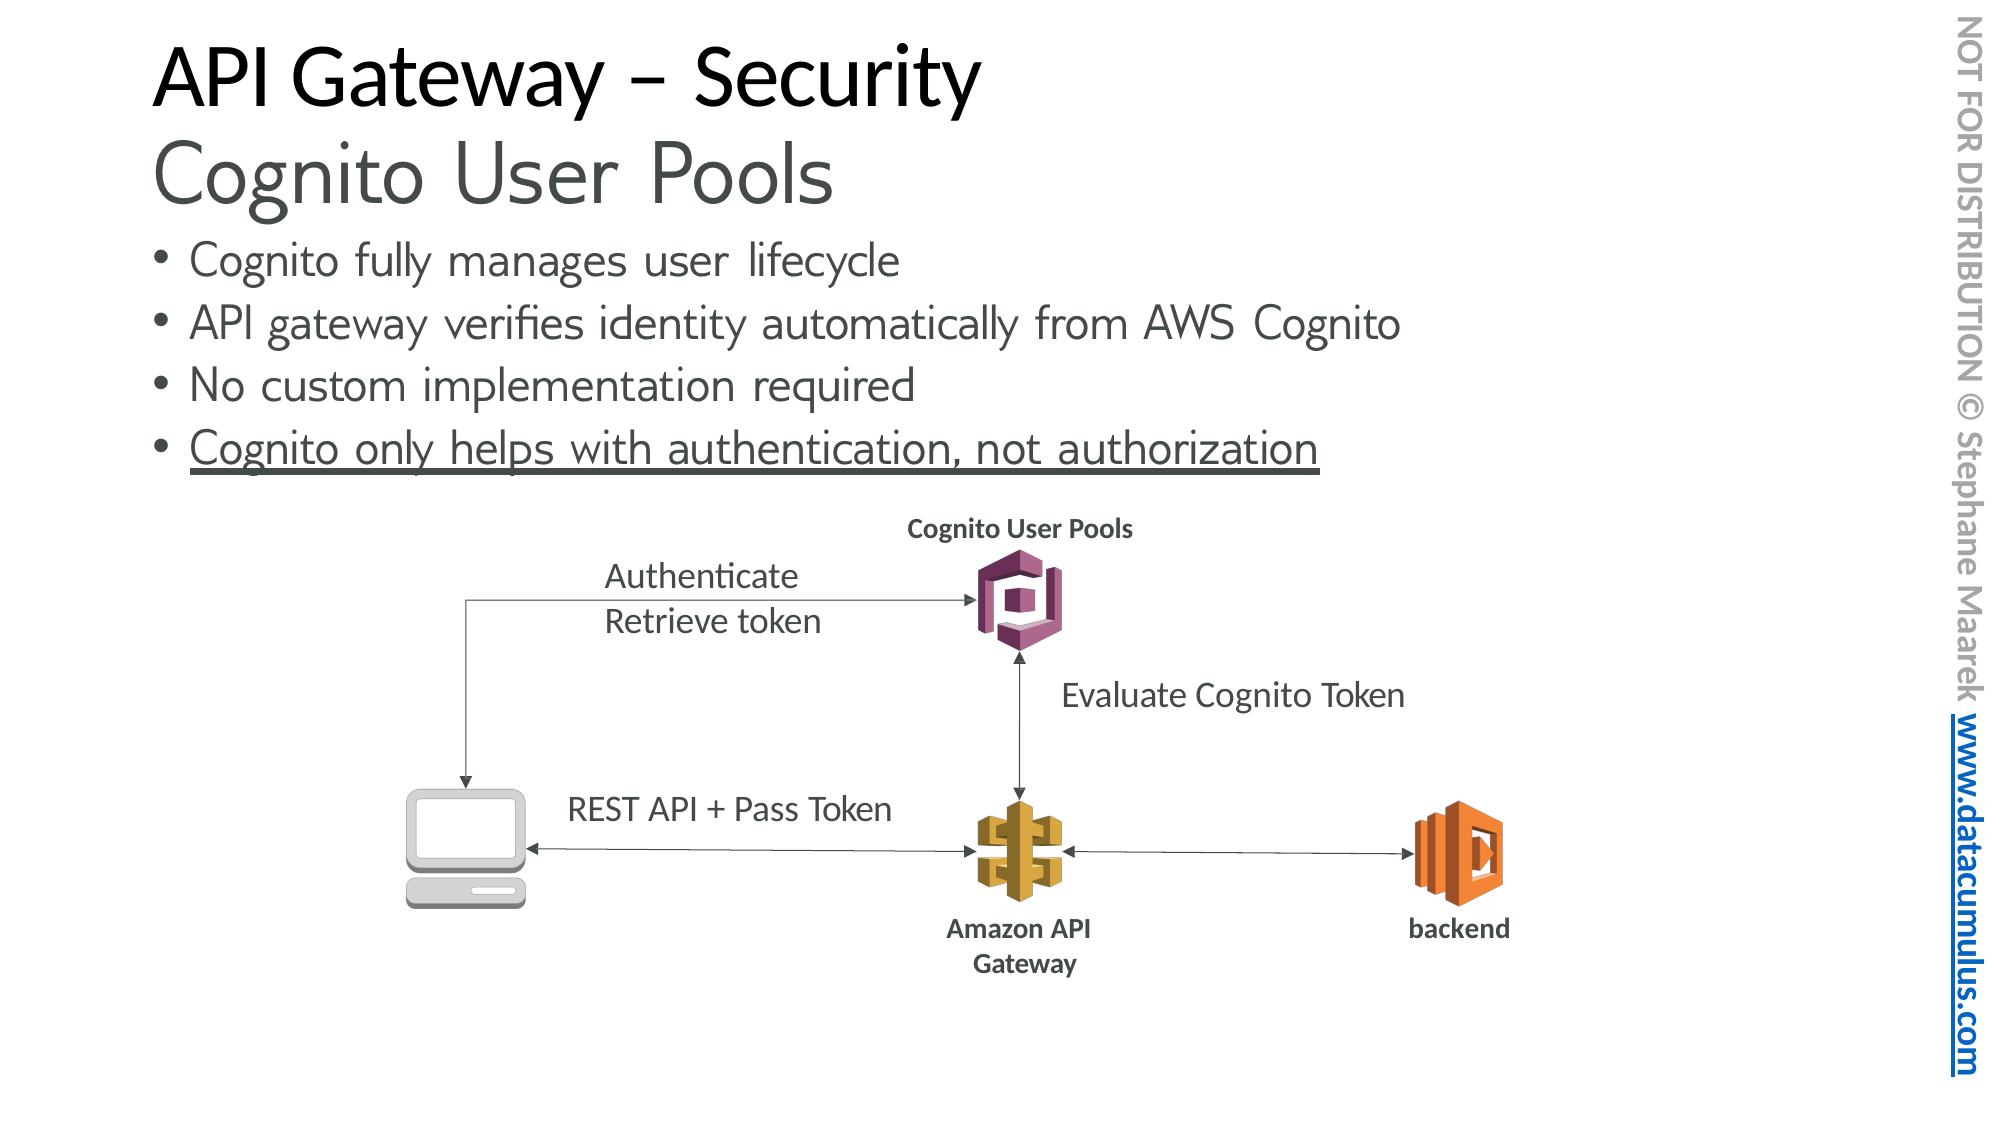

# API Gateway – Security
NOT FOR DISTRIBUTION © Stephane Maarek www.datacumulus.com
Cognito User Pools
Cognito fully manages user lifecycle
API gateway verifies identity automatically from AWS Cognito
No custom implementation required
Cognito only helps with authentication, not authorization
Cognito User Pools
Authenticate  Retrieve token
Evaluate Cognito Token

REST API + Pass Token

Amazon API  Gateway
backend
© Stephane Maarek